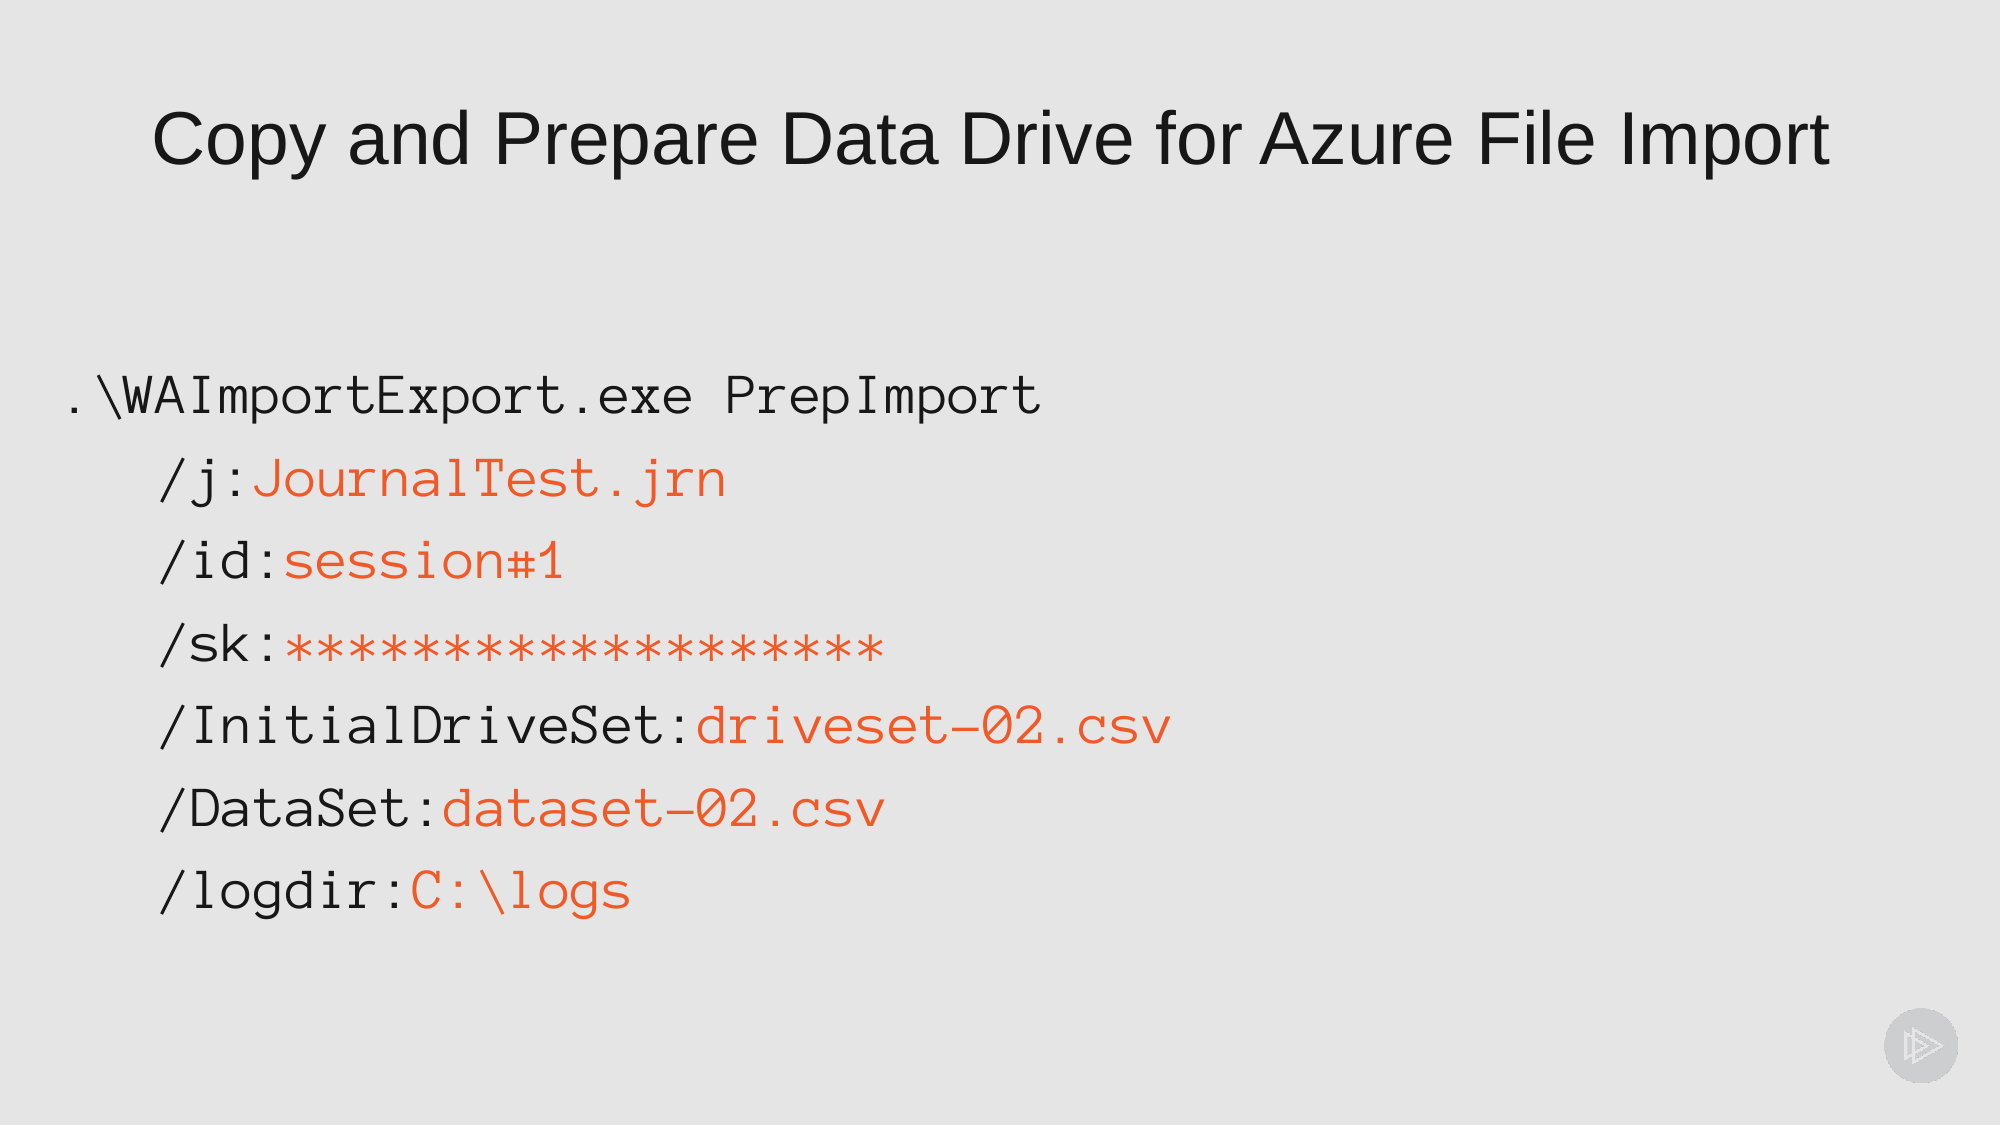

# Copy and Prepare Data Drive for Azure File Import
.\WAImportExport.exe PrepImport
/j:JournalTest.jrn
/id:session#1
/sk:*******************
/InitialDriveSet:driveset-02.csv
/DataSet:dataset-02.csv
/logdir:C:\logs